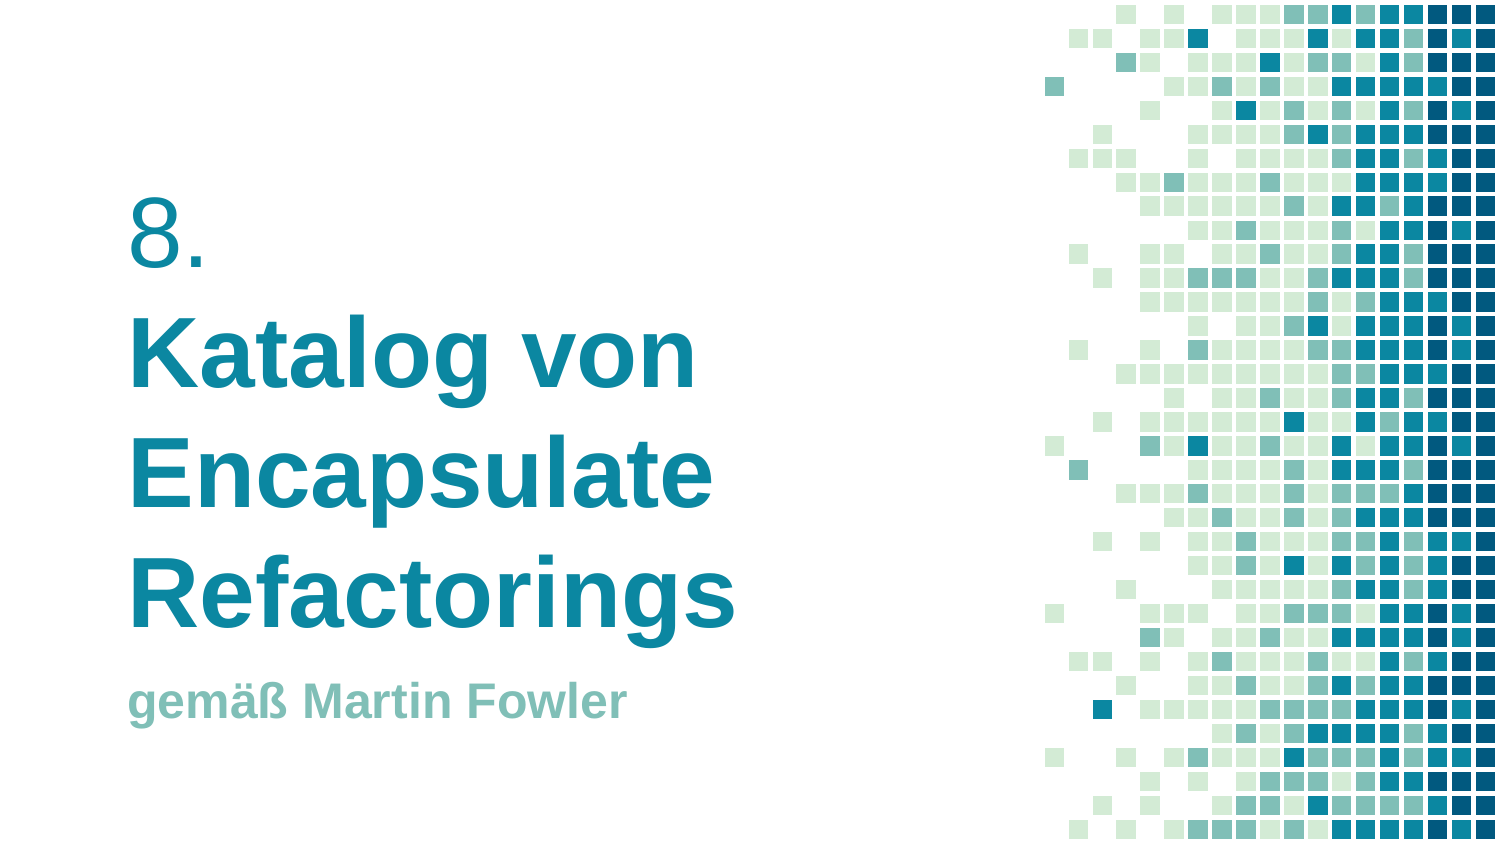

# 8. Katalog von Encapsulate Refactorings
gemäß Martin Fowler